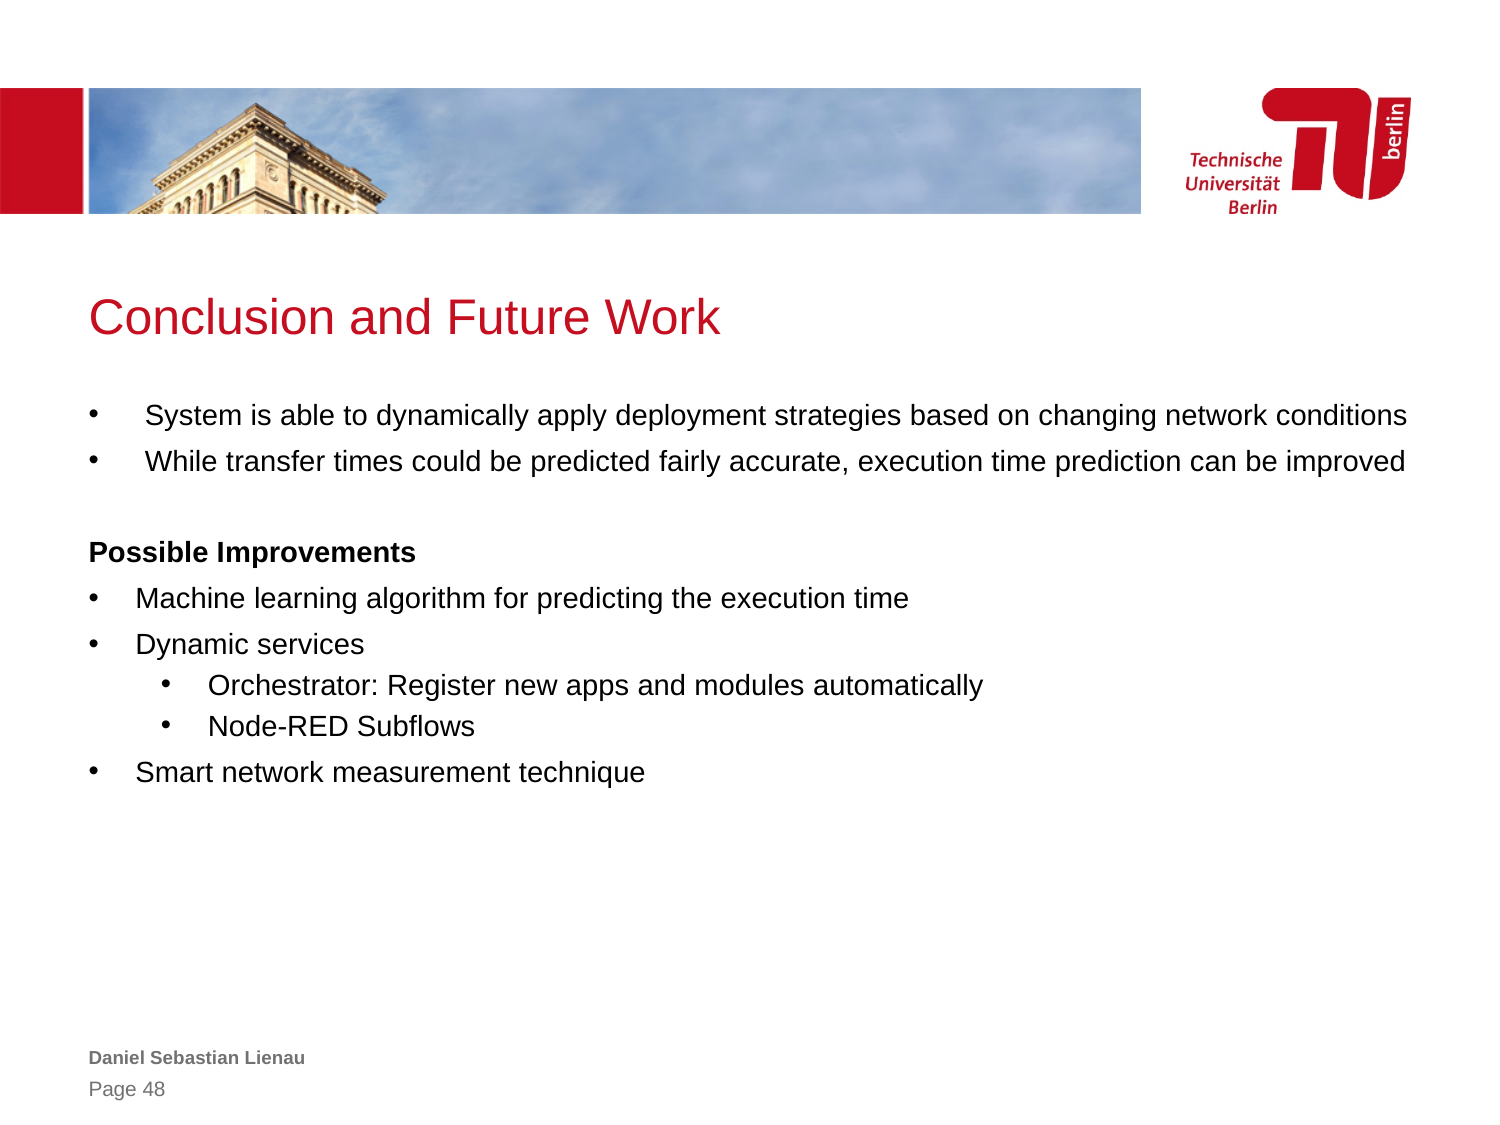

# Conclusion and Future Work
System is able to dynamically apply deployment strategies based on changing network conditions
While transfer times could be predicted fairly accurate, execution time prediction can be improved

Possible Improvements
Machine learning algorithm for predicting the execution time
Dynamic services
Orchestrator: Register new apps and modules automatically
Node-RED Subflows
Smart network measurement technique
Daniel Sebastian Lienau
Page 48